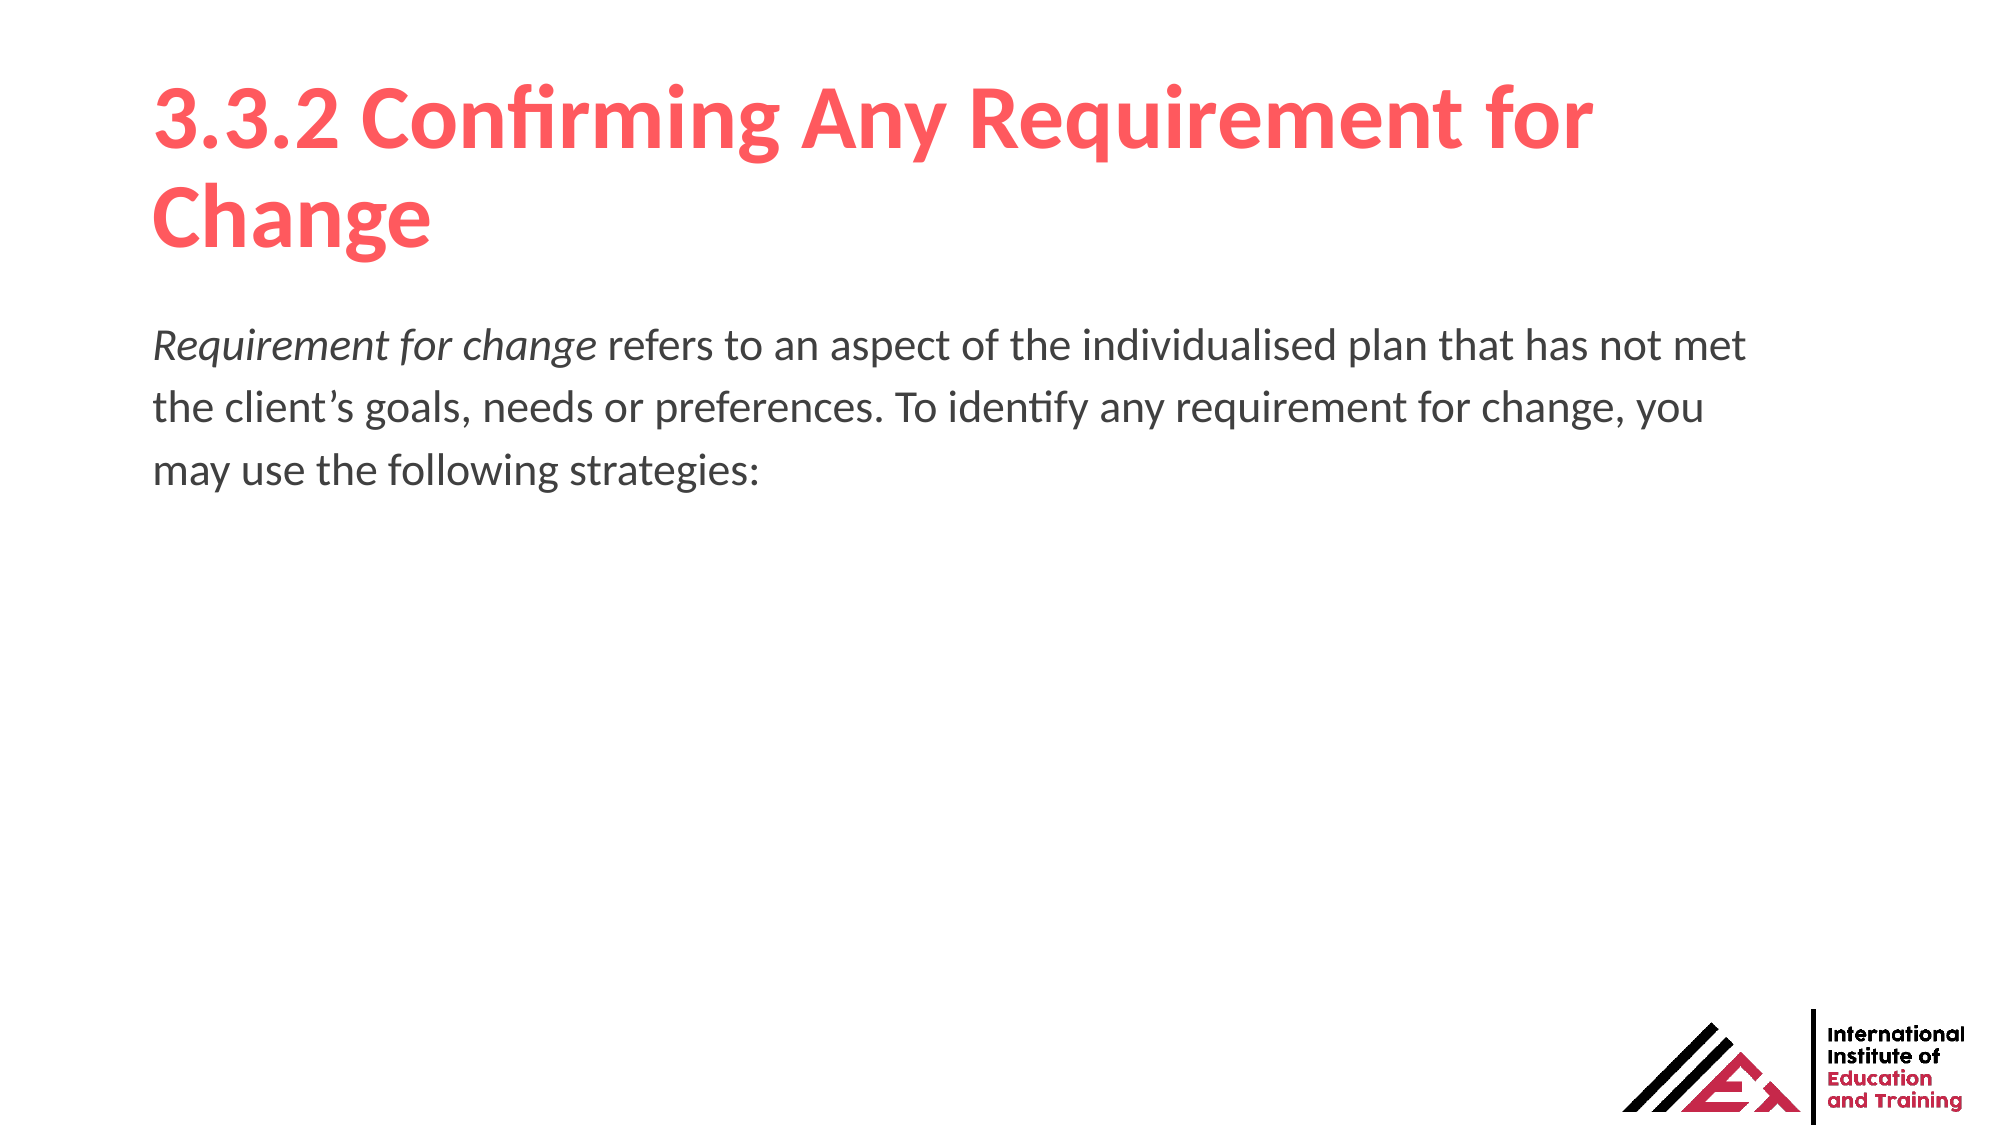

# 3.3.2 Confirming Any Requirement for Change
Requirement for change refers to an aspect of the individualised plan that has not met the client’s goals, needs or preferences. To identify any requirement for change, you may use the following strategies: